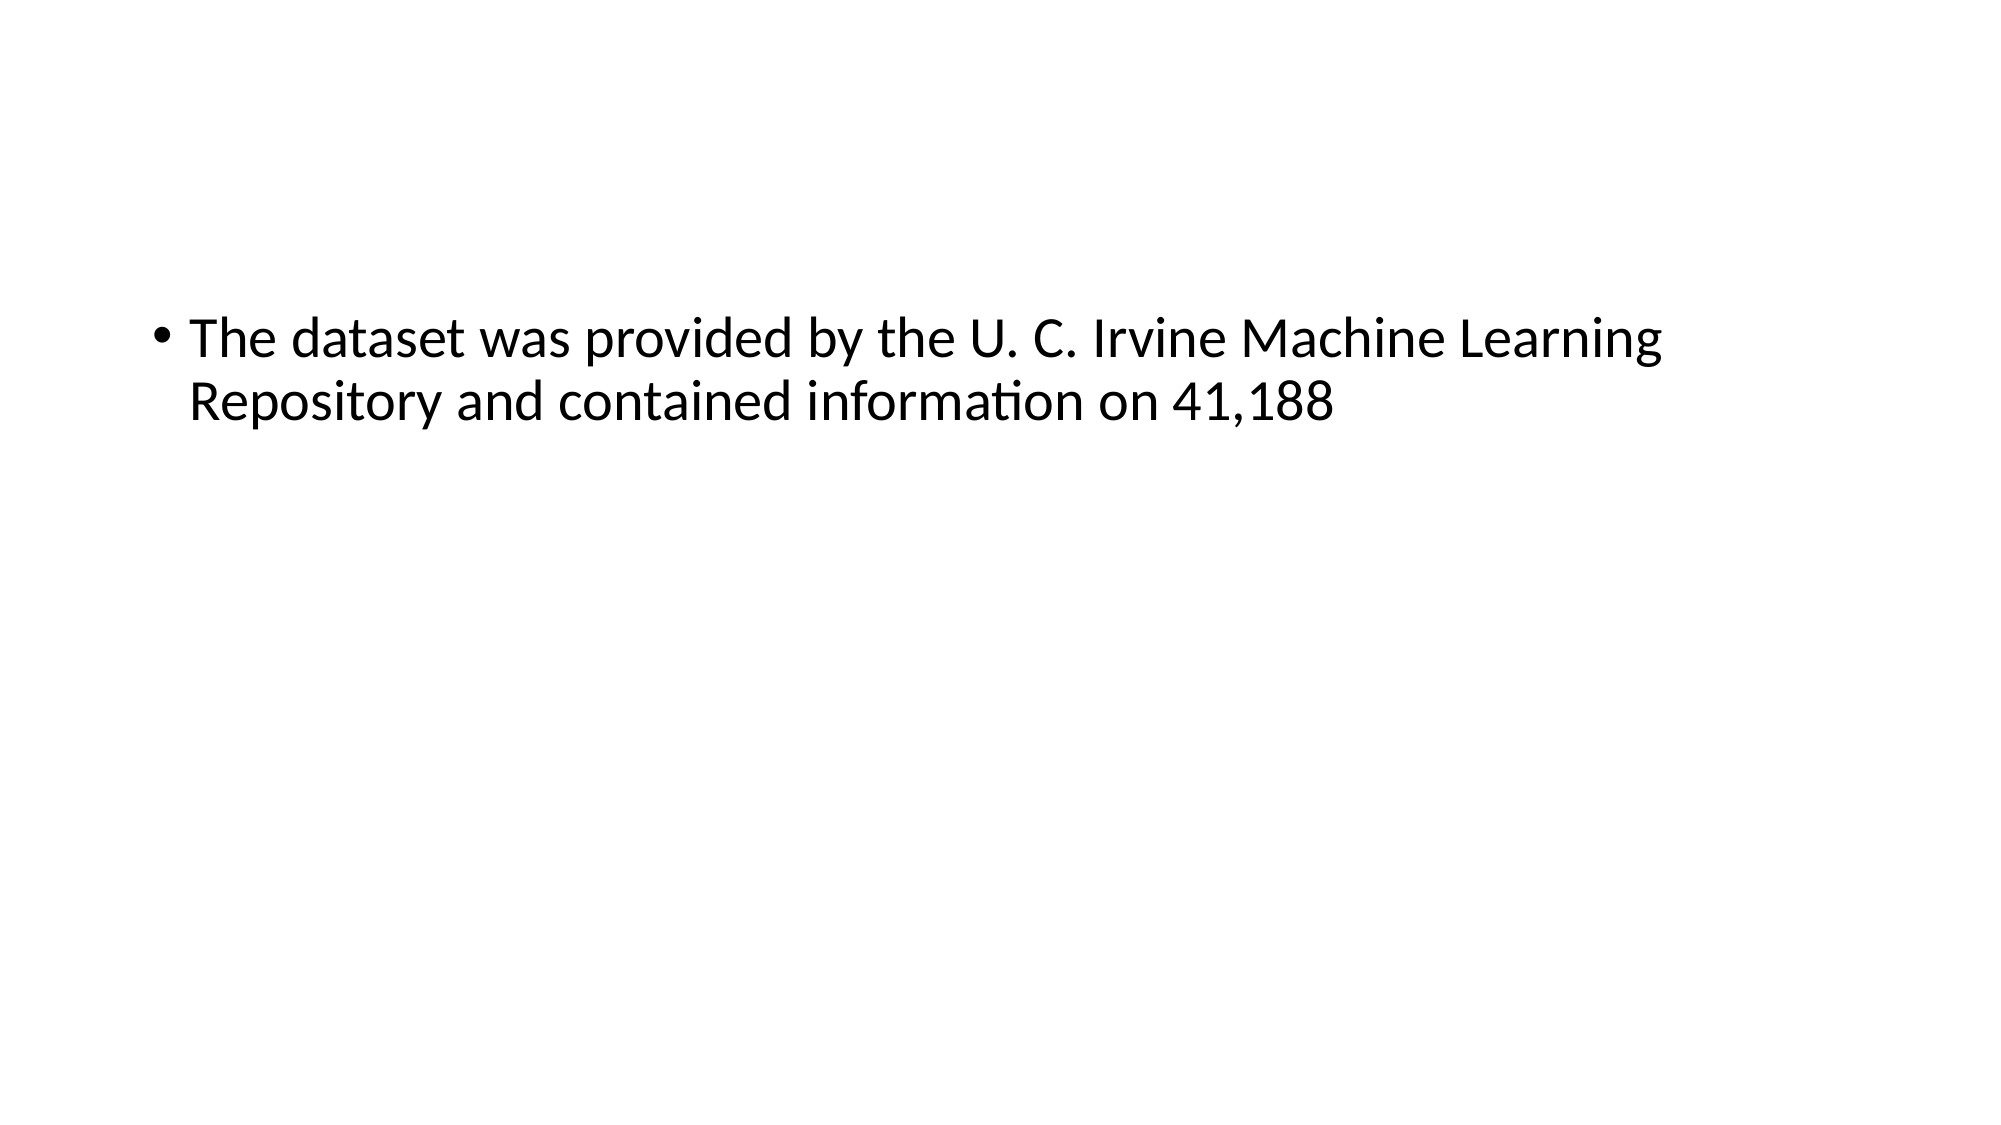

#
The dataset was provided by the U. C. Irvine Machine Learning Repository and contained information on 41,188